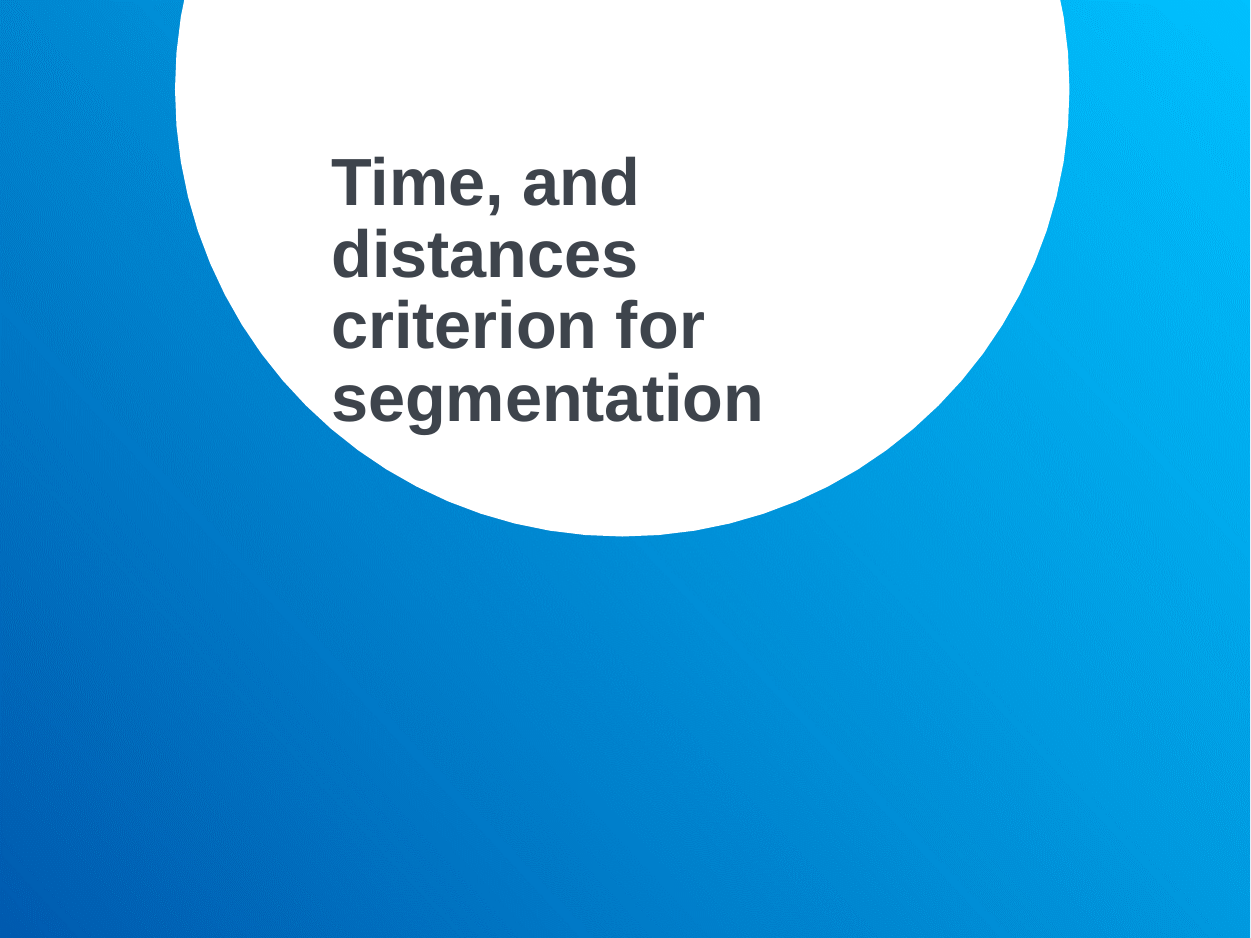

# Time, and distances criterion for segmentation